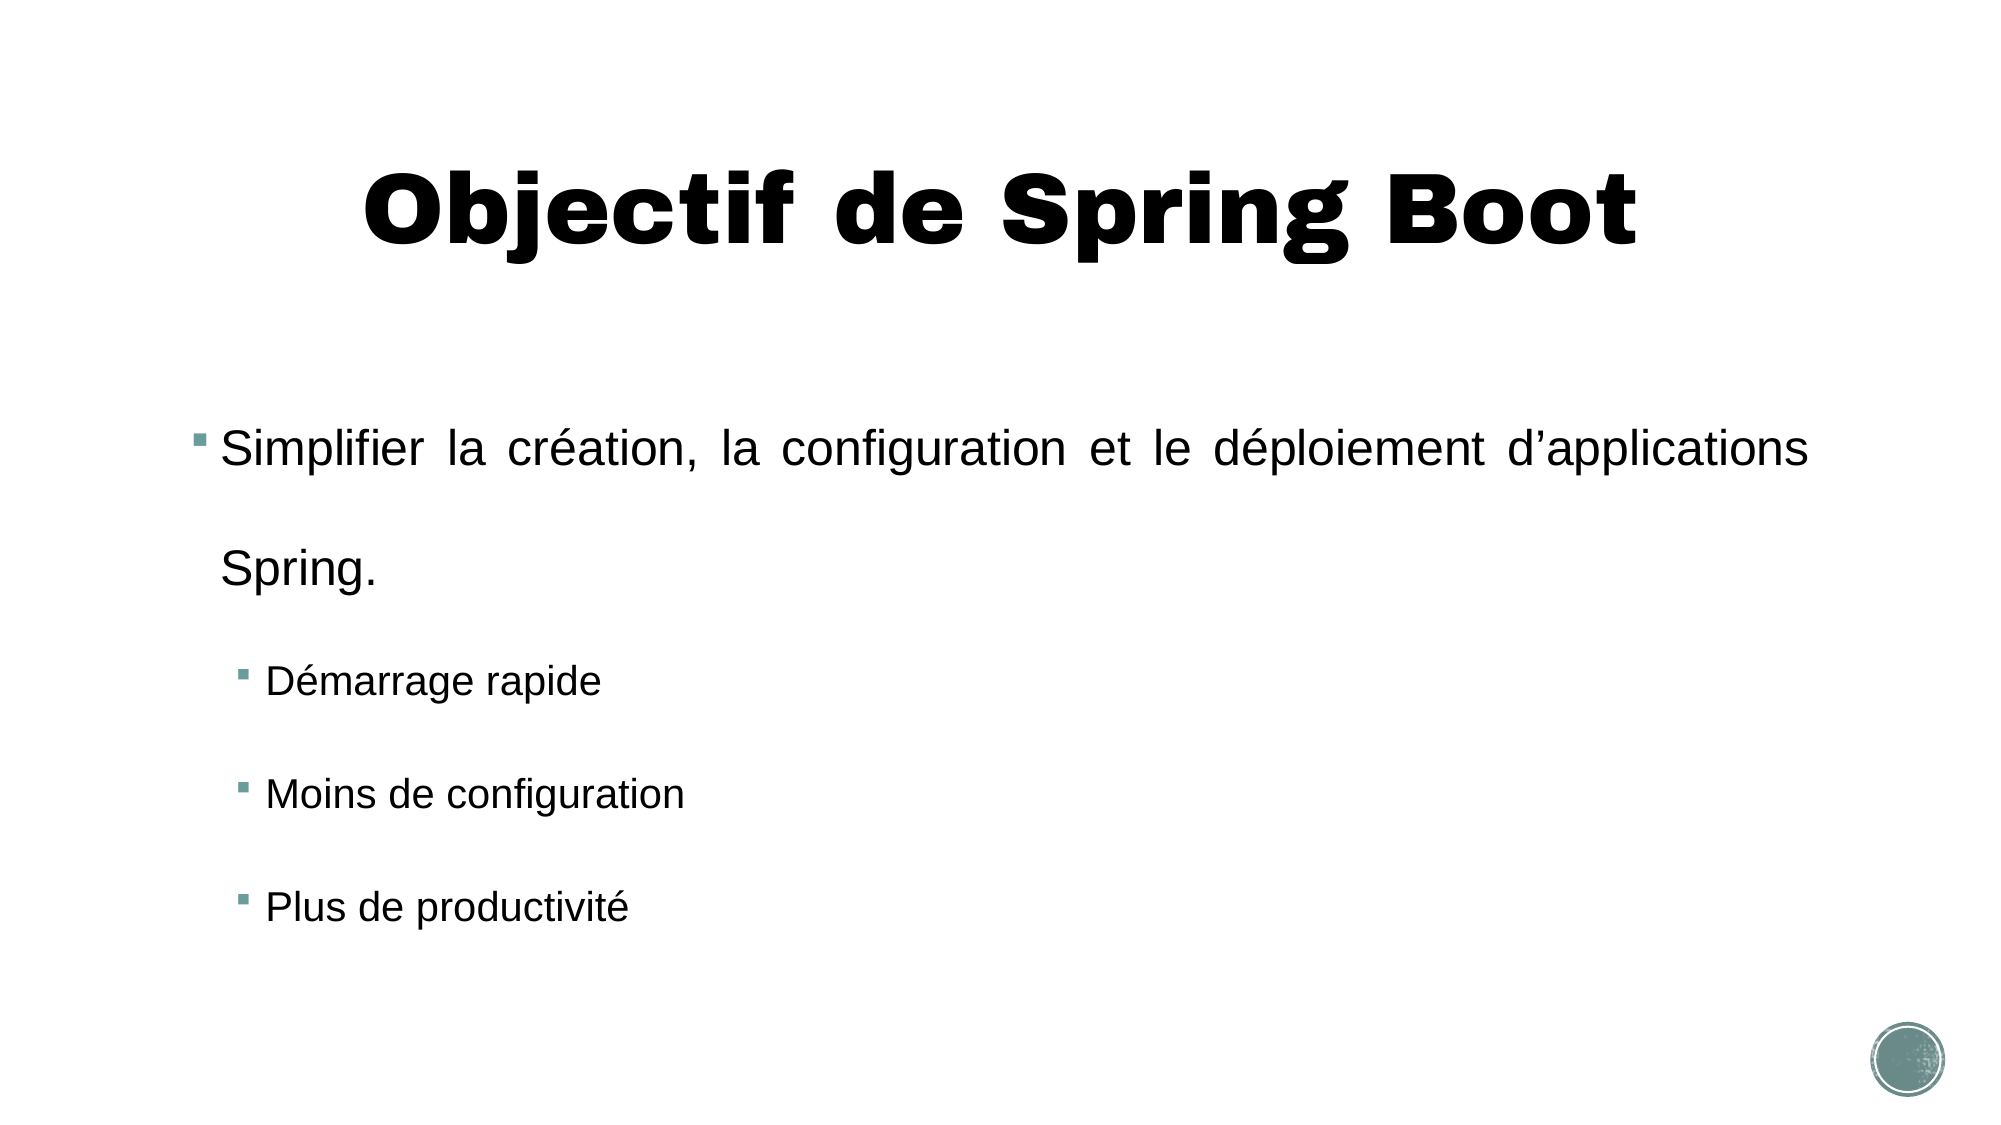

# Objectif de Spring Boot
Simplifier la création, la configuration et le déploiement d’applications Spring.
Démarrage rapide
Moins de configuration
Plus de productivité